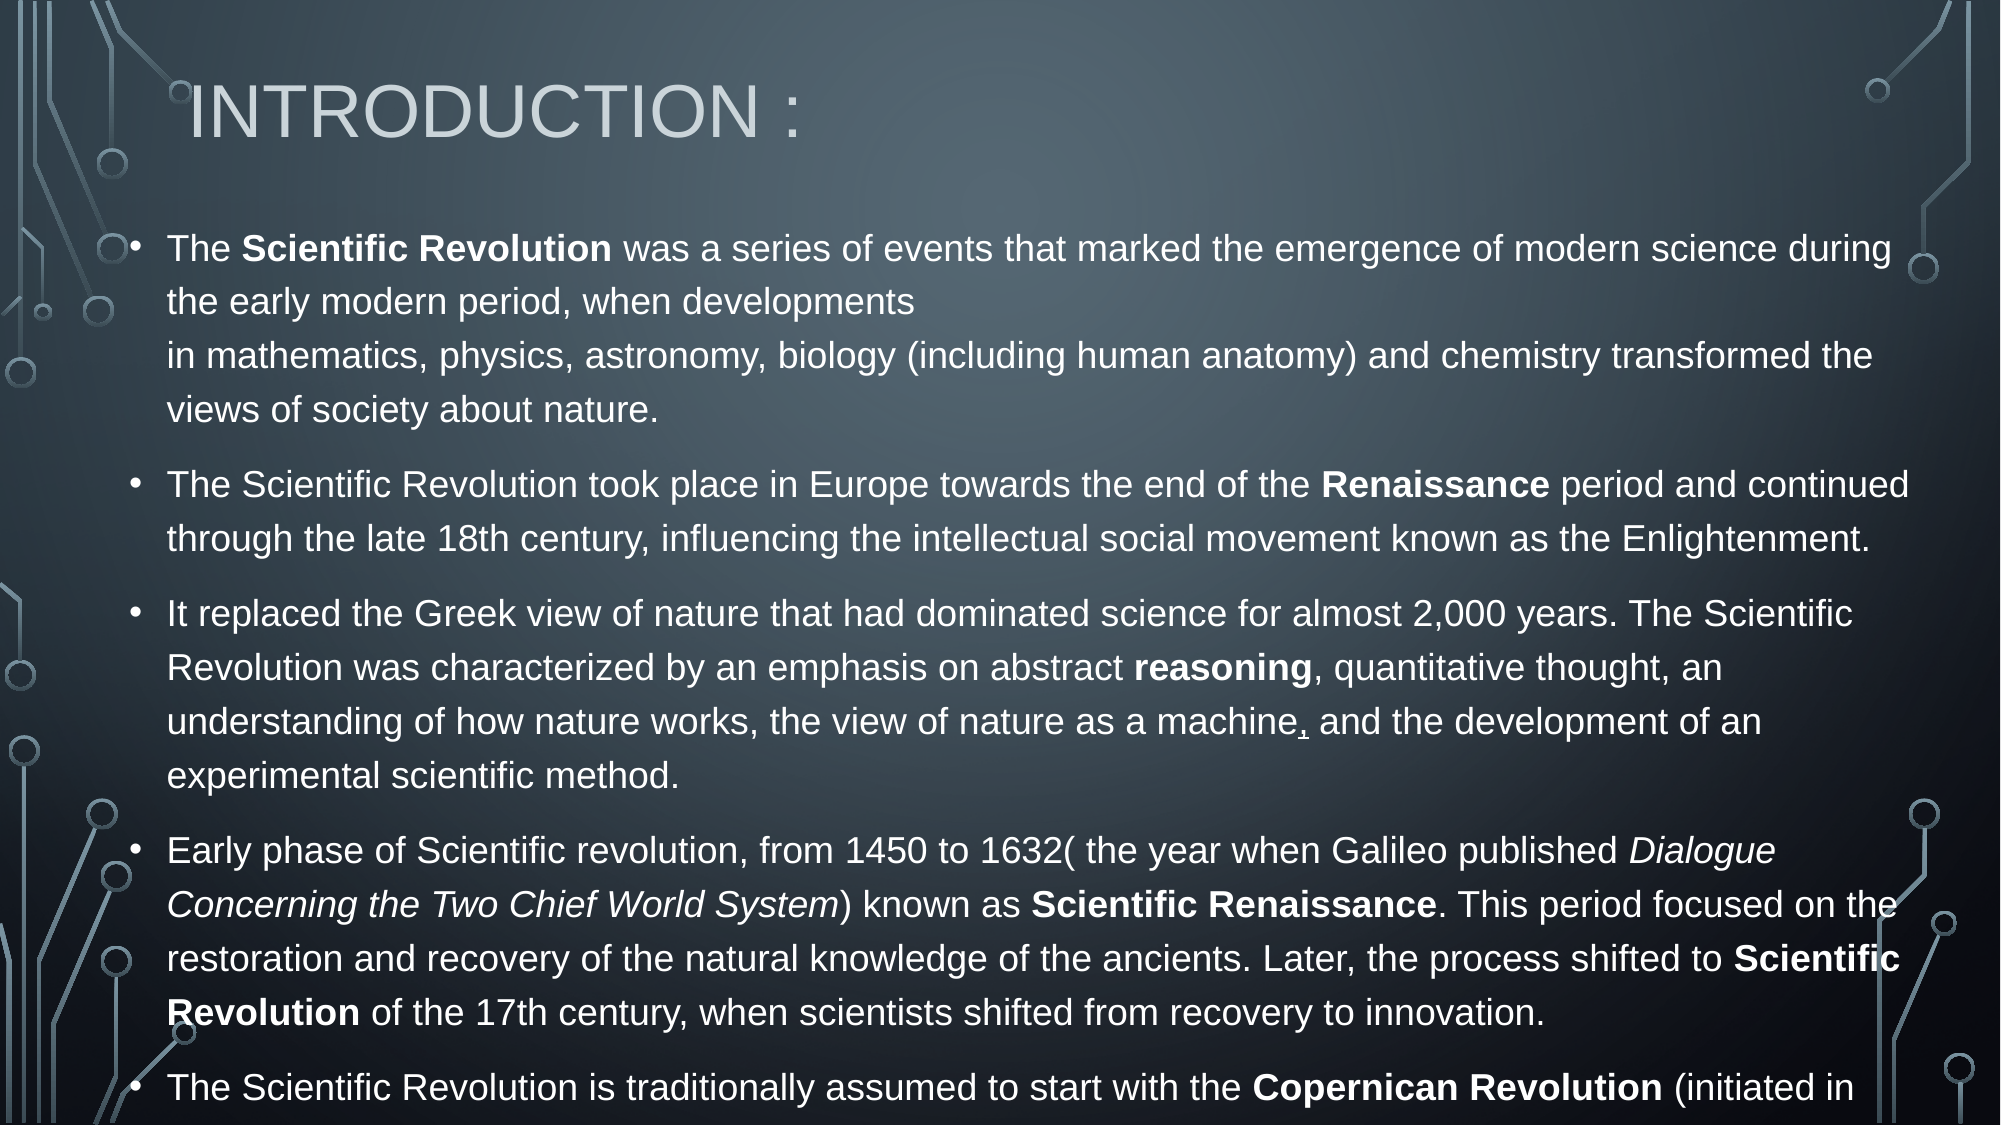

# INTRODUCTION :
The Scientific Revolution was a series of events that marked the emergence of modern science during the early modern period, when developments in mathematics, physics, astronomy, biology (including human anatomy) and chemistry transformed the views of society about nature.
The Scientific Revolution took place in Europe towards the end of the Renaissance period and continued through the late 18th century, influencing the intellectual social movement known as the Enlightenment.
It replaced the Greek view of nature that had dominated science for almost 2,000 years. The Scientific Revolution was characterized by an emphasis on abstract reasoning, quantitative thought, an understanding of how nature works, the view of nature as a machine, and the development of an experimental scientific method.
Early phase of Scientific revolution, from 1450 to 1632( the year when Galileo published Dialogue Concerning the Two Chief World System) known as Scientific Renaissance. This period focused on the restoration and recovery of the natural knowledge of the ancients. Later, the process shifted to Scientific Revolution of the 17th century, when scientists shifted from recovery to innovation.
The Scientific Revolution is traditionally assumed to start with the Copernican Revolution (initiated in 1543) and to be complete in the "grand synthesis" of Isaac Newton's 1687 Principia.